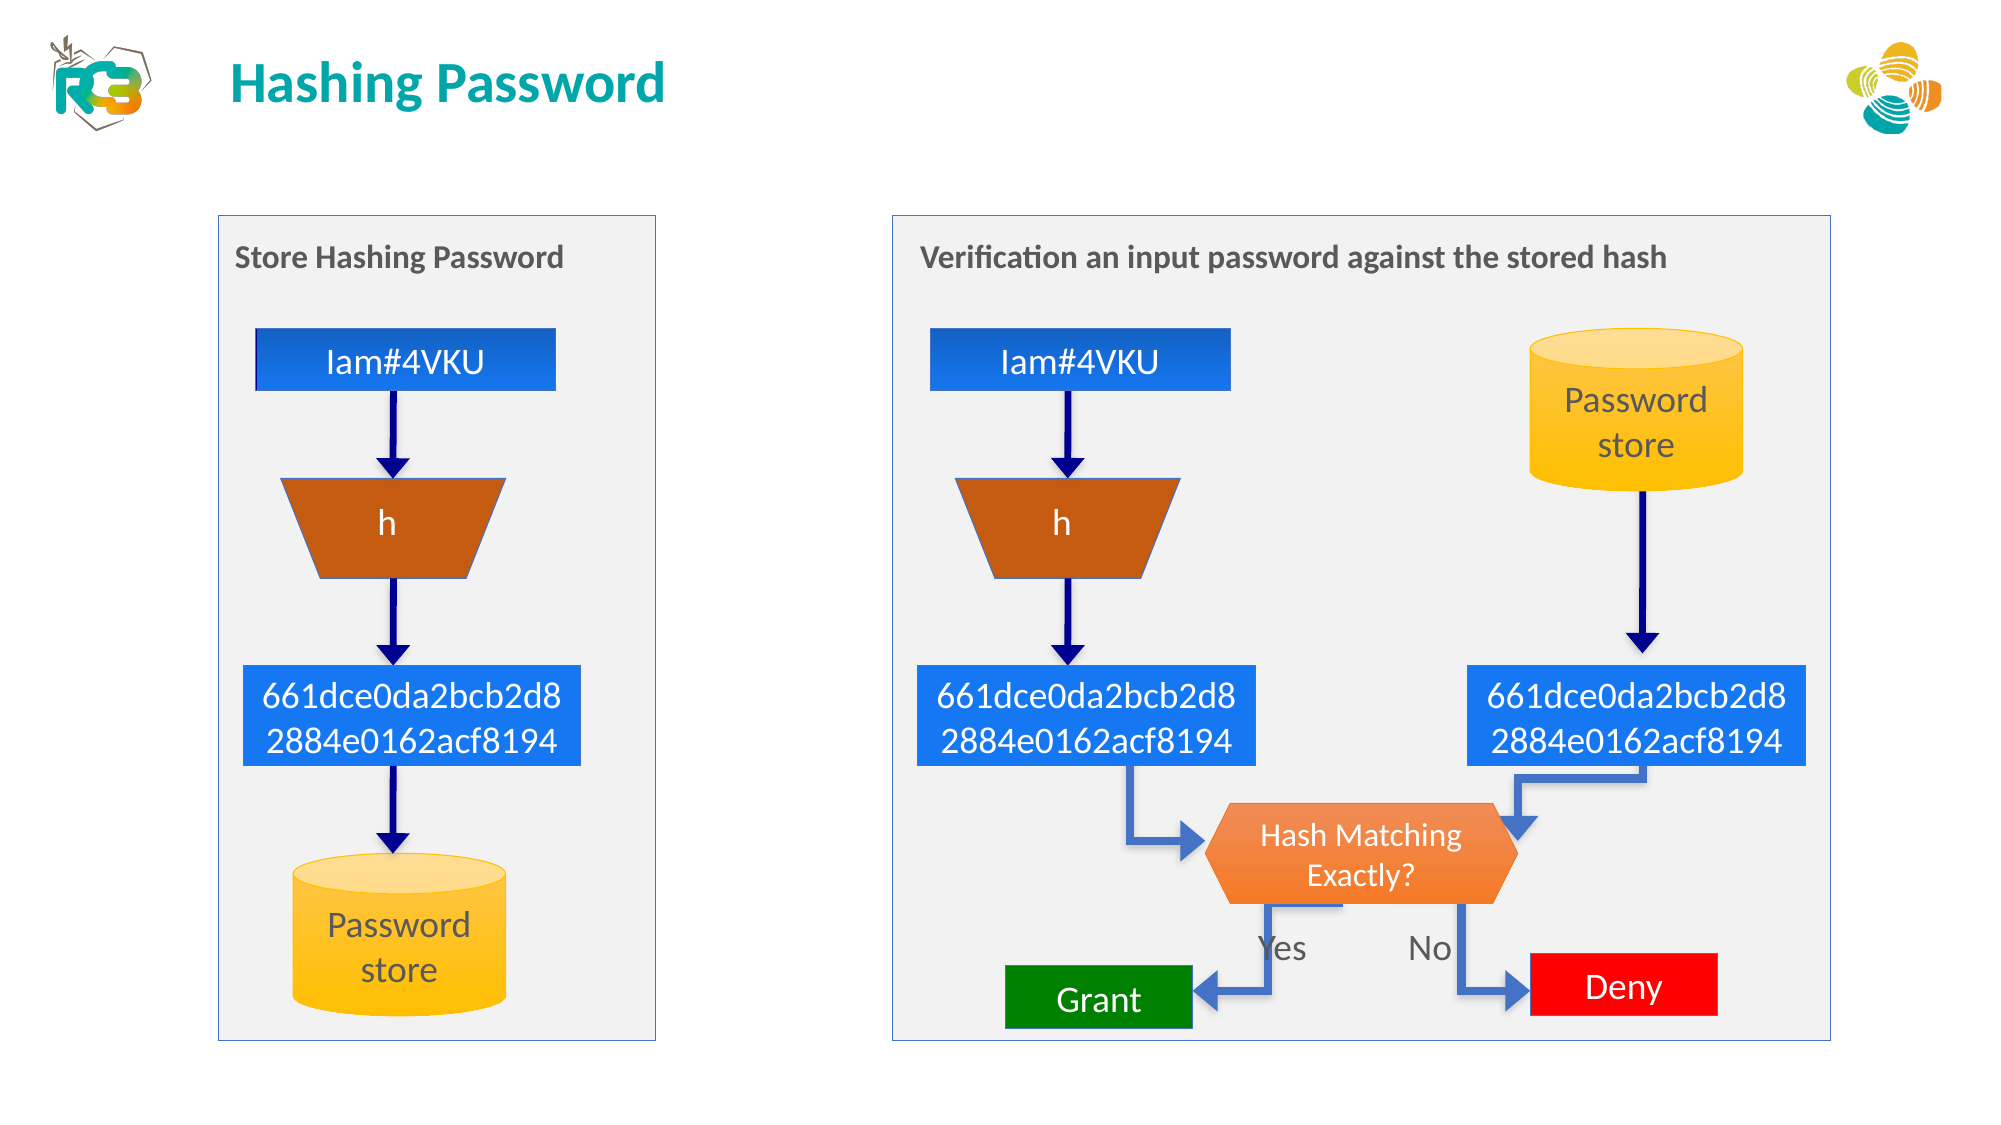

Hashing Password

Store Hashing Password
Iam#4VKU

h
661dce0da2bcb2d8
2884e0162acf8194
Password store

Verification an input password against the stored hash
Iam#4VKU
Password store

h
661dce0da2bcb2d8
2884e0162acf8194
661dce0da2bcb2d8
2884e0162acf8194
Hash Matching Exactly?
Yes
No
Deny
Grant